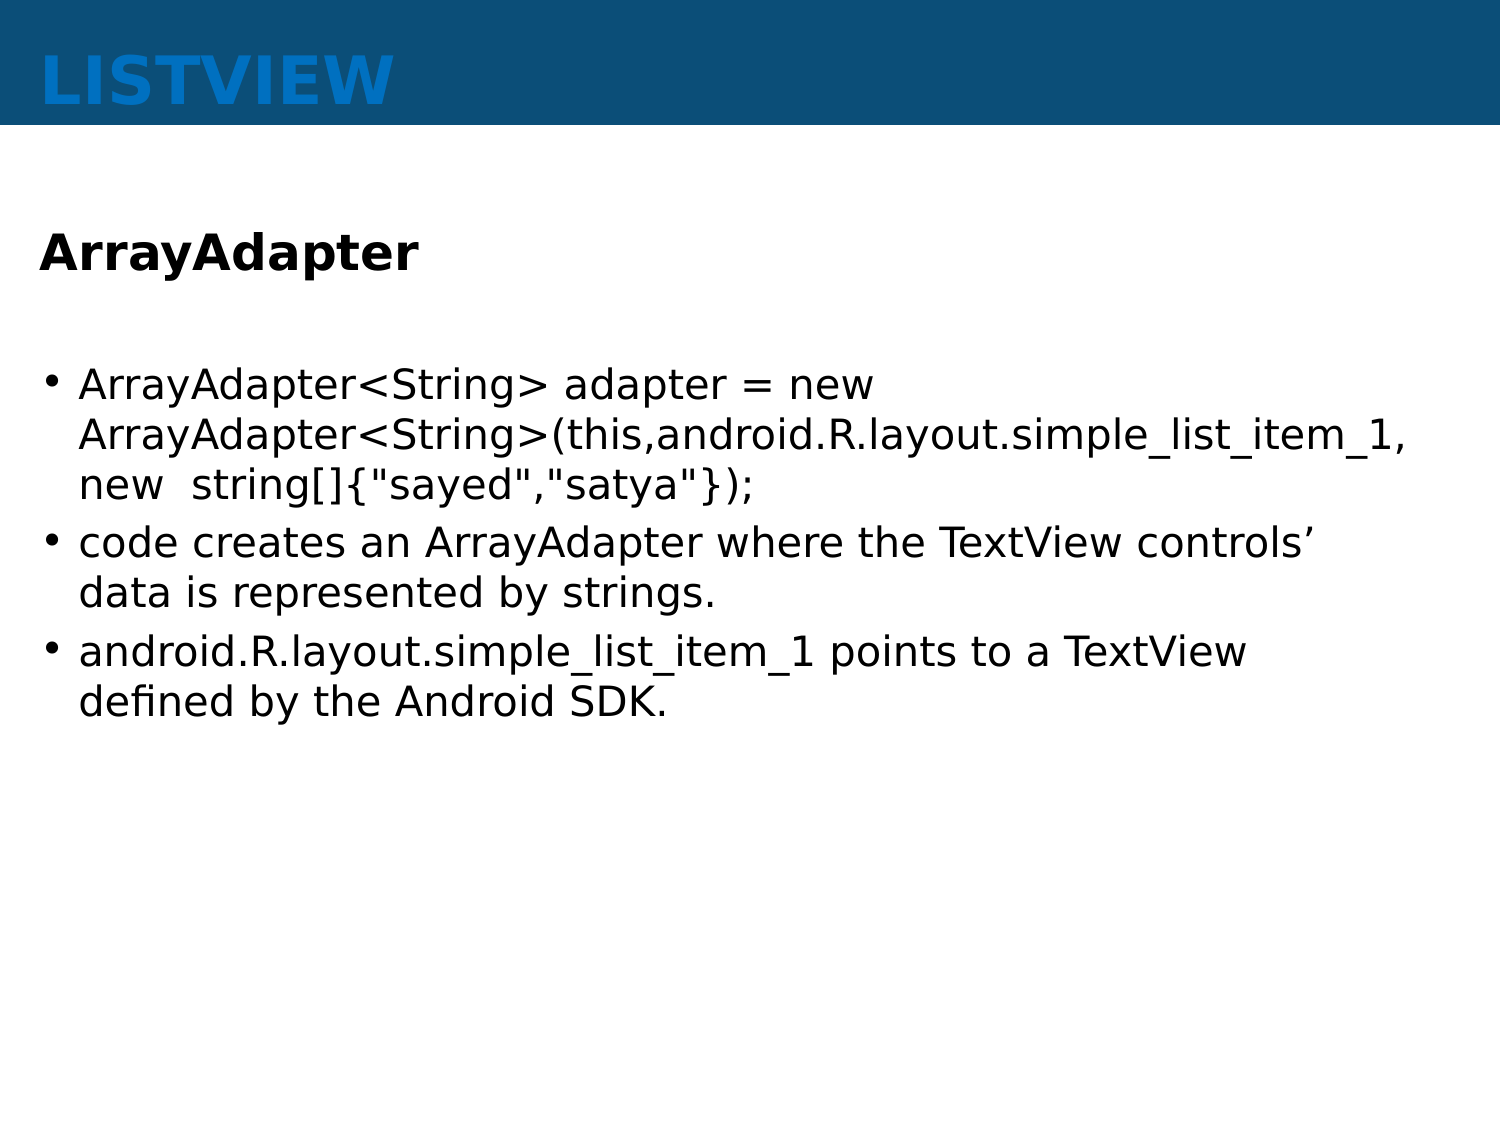

# LISTVIEW
ArrayAdapter
ArrayAdapter<String> adapter = new ArrayAdapter<String>(this,android.R.layout.simple_list_item_1,new  string[]{"sayed","satya"});
code creates an ArrayAdapter where the TextView controls’ data is represented by strings.
android.R.layout.simple_list_item_1 points to a TextView defined by the Android SDK.